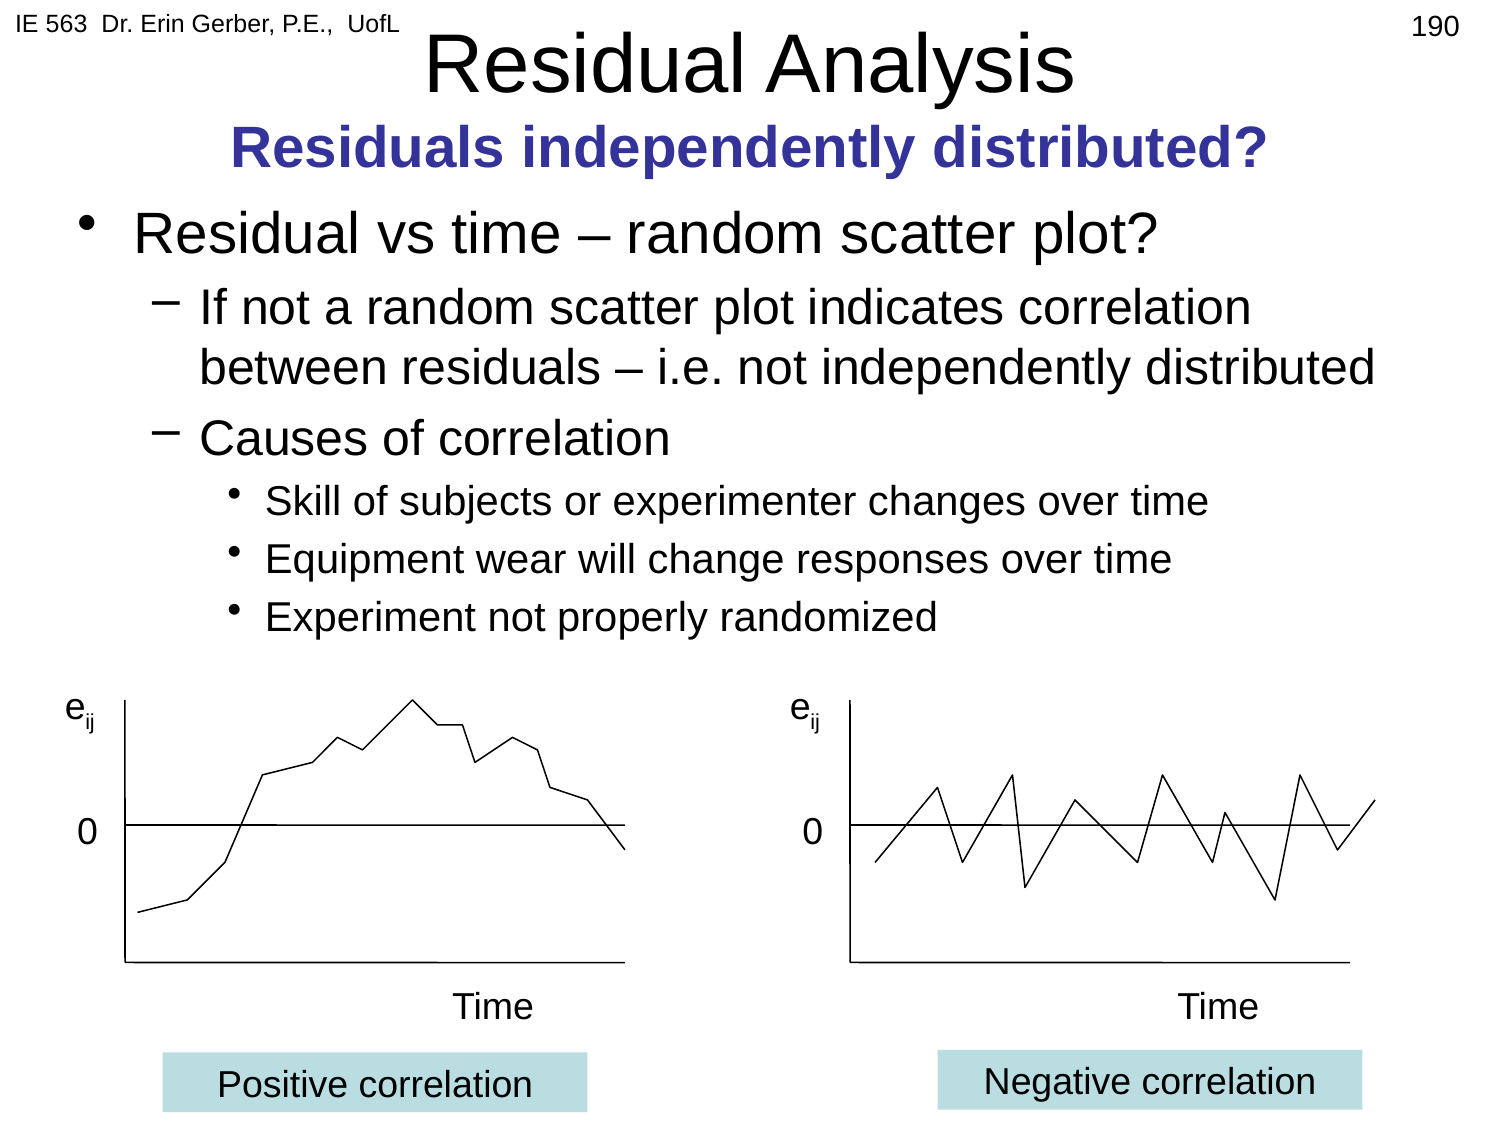

IE 563  Dr. Erin Gerber, P.E.,  UofL
# Residual Analysis Residuals independently distributed?
190
Residual vs time – random scatter plot?
If not a random scatter plot indicates correlation between residuals – i.e. not independently distributed
Causes of correlation
Skill of subjects or experimenter changes over time
Equipment wear will change responses over time
Experiment not properly randomized

eij

Time
0
eij

Time
0

Negative correlation
Positive correlation